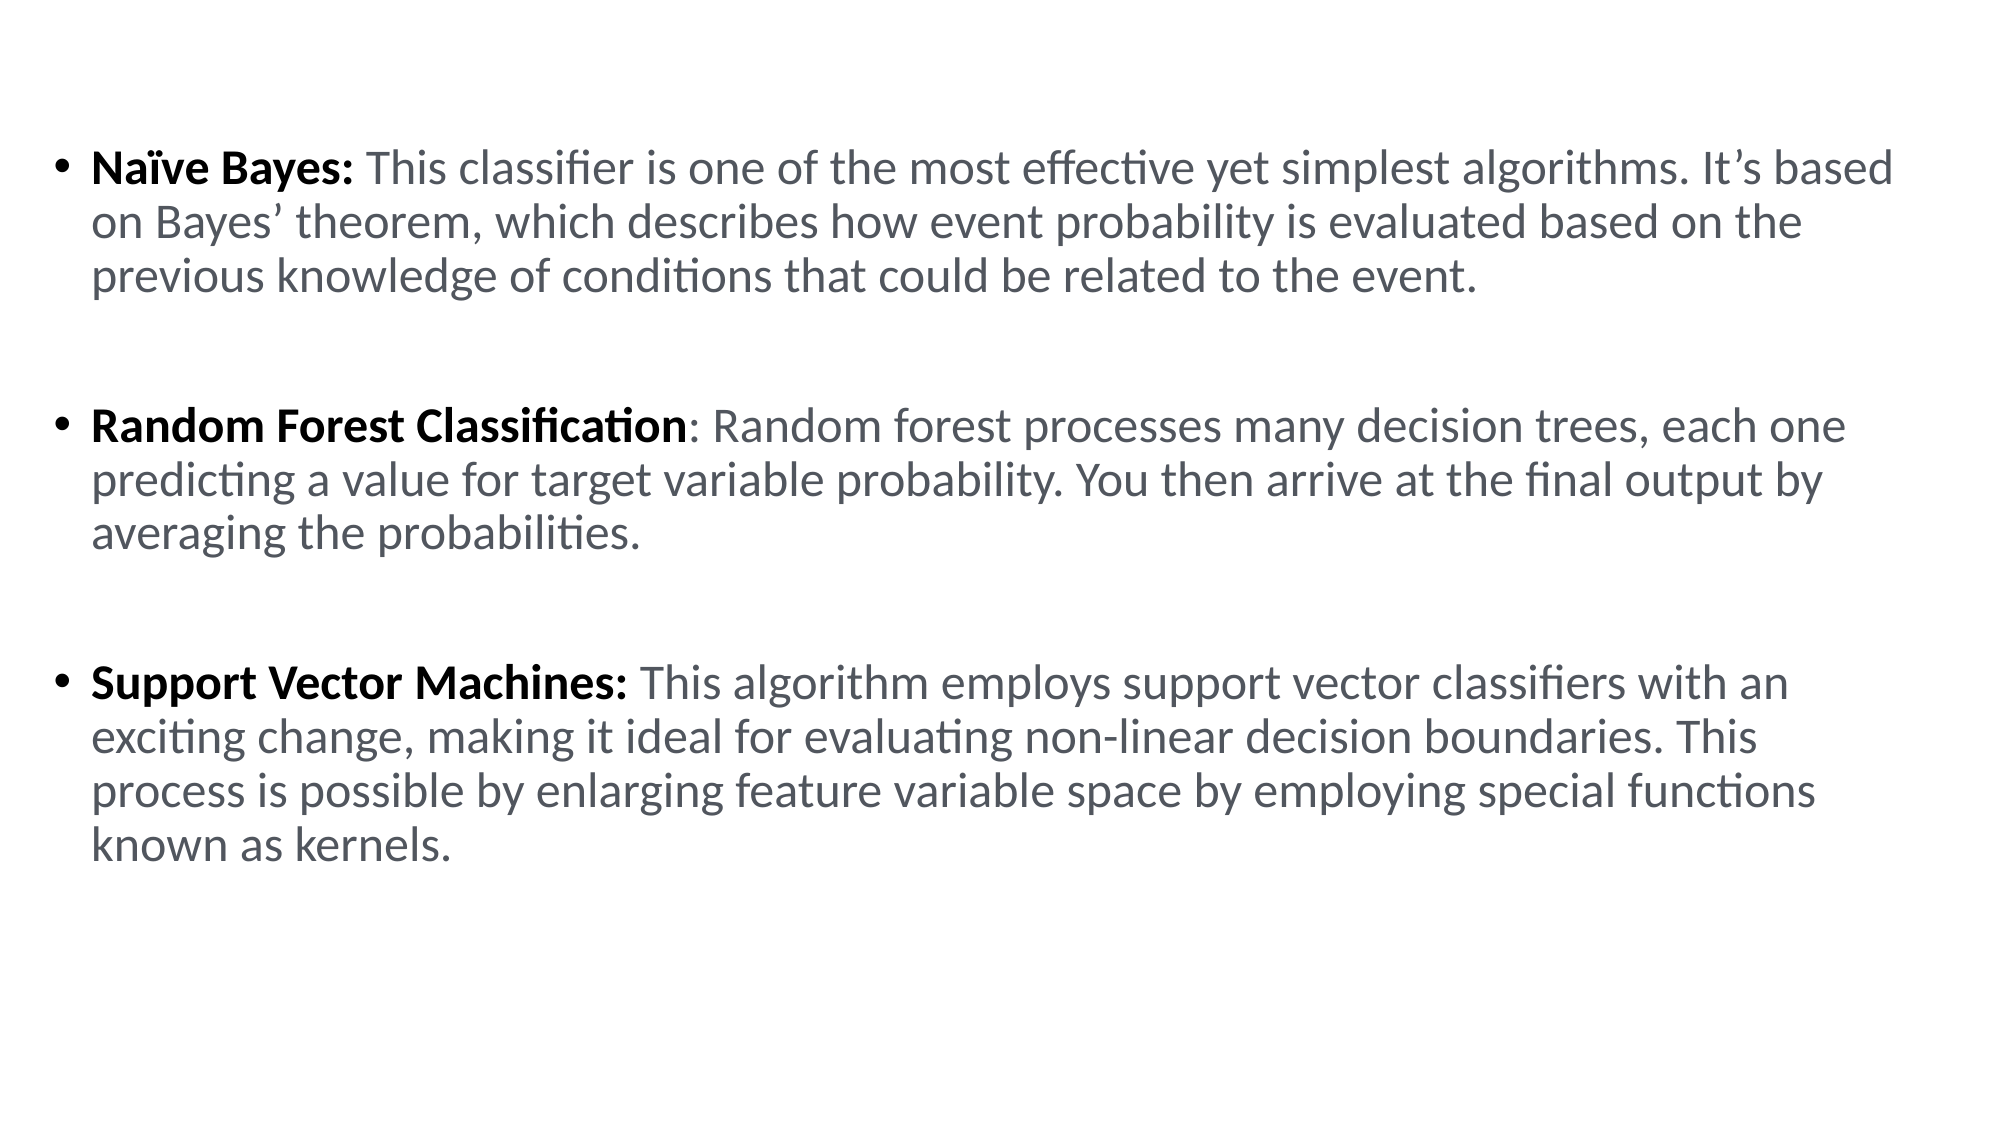

Naïve Bayes: This classifier is one of the most effective yet simplest algorithms. It’s based on Bayes’ theorem, which describes how event probability is evaluated based on the previous knowledge of conditions that could be related to the event.

Random Forest Classification: Random forest processes many decision trees, each one predicting a value for target variable probability. You then arrive at the final output by averaging the probabilities.

Support Vector Machines: This algorithm employs support vector classifiers with an exciting change, making it ideal for evaluating non-linear decision boundaries. This process is possible by enlarging feature variable space by employing special functions known as kernels.